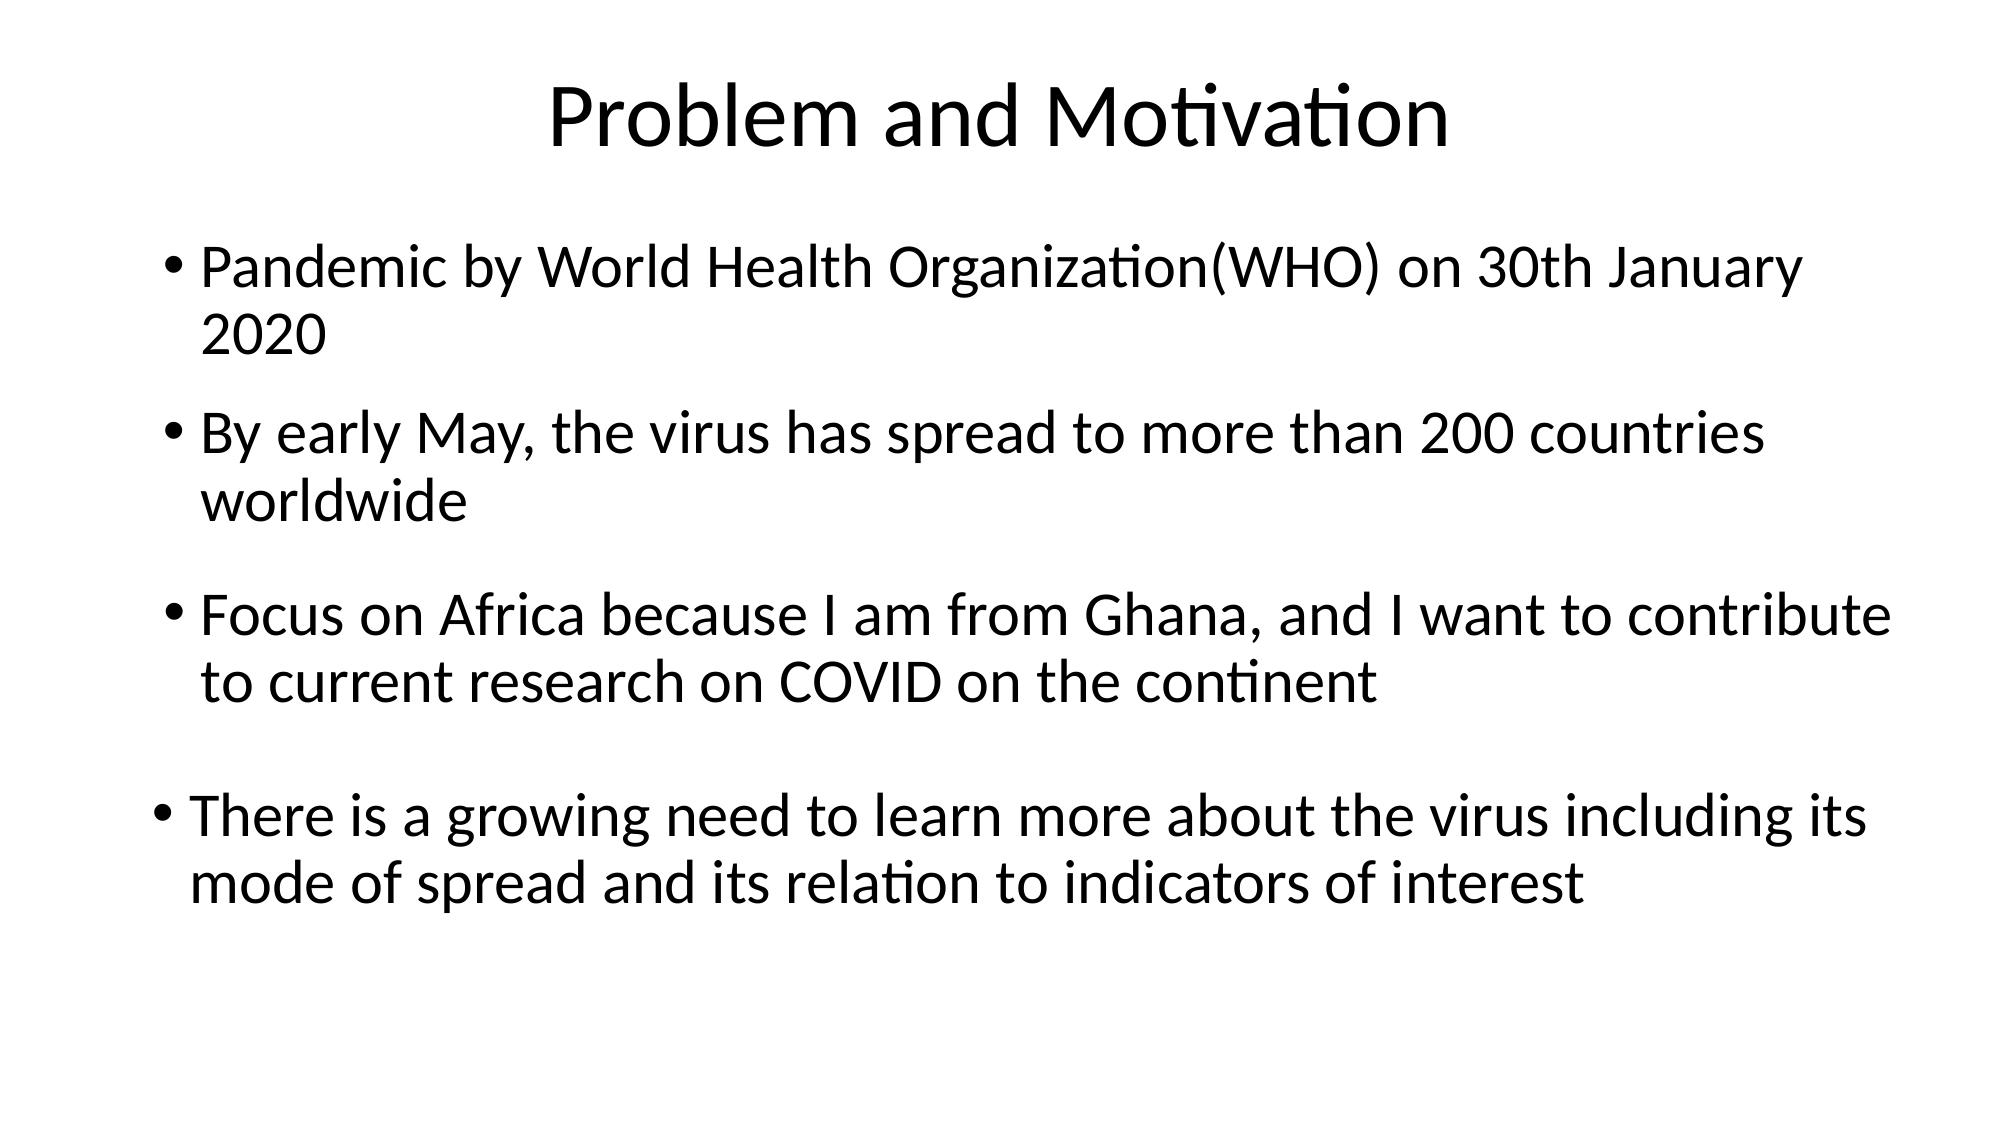

# Problem and Motivation
Pandemic by World Health Organization(WHO) on 30th January 2020
By early May, the virus has spread to more than 200 countries worldwide

Focus on Africa because I am from Ghana, and I want to contribute to current research on COVID on the continent

There is a growing need to learn more about the virus including its mode of spread and its relation to indicators of interest